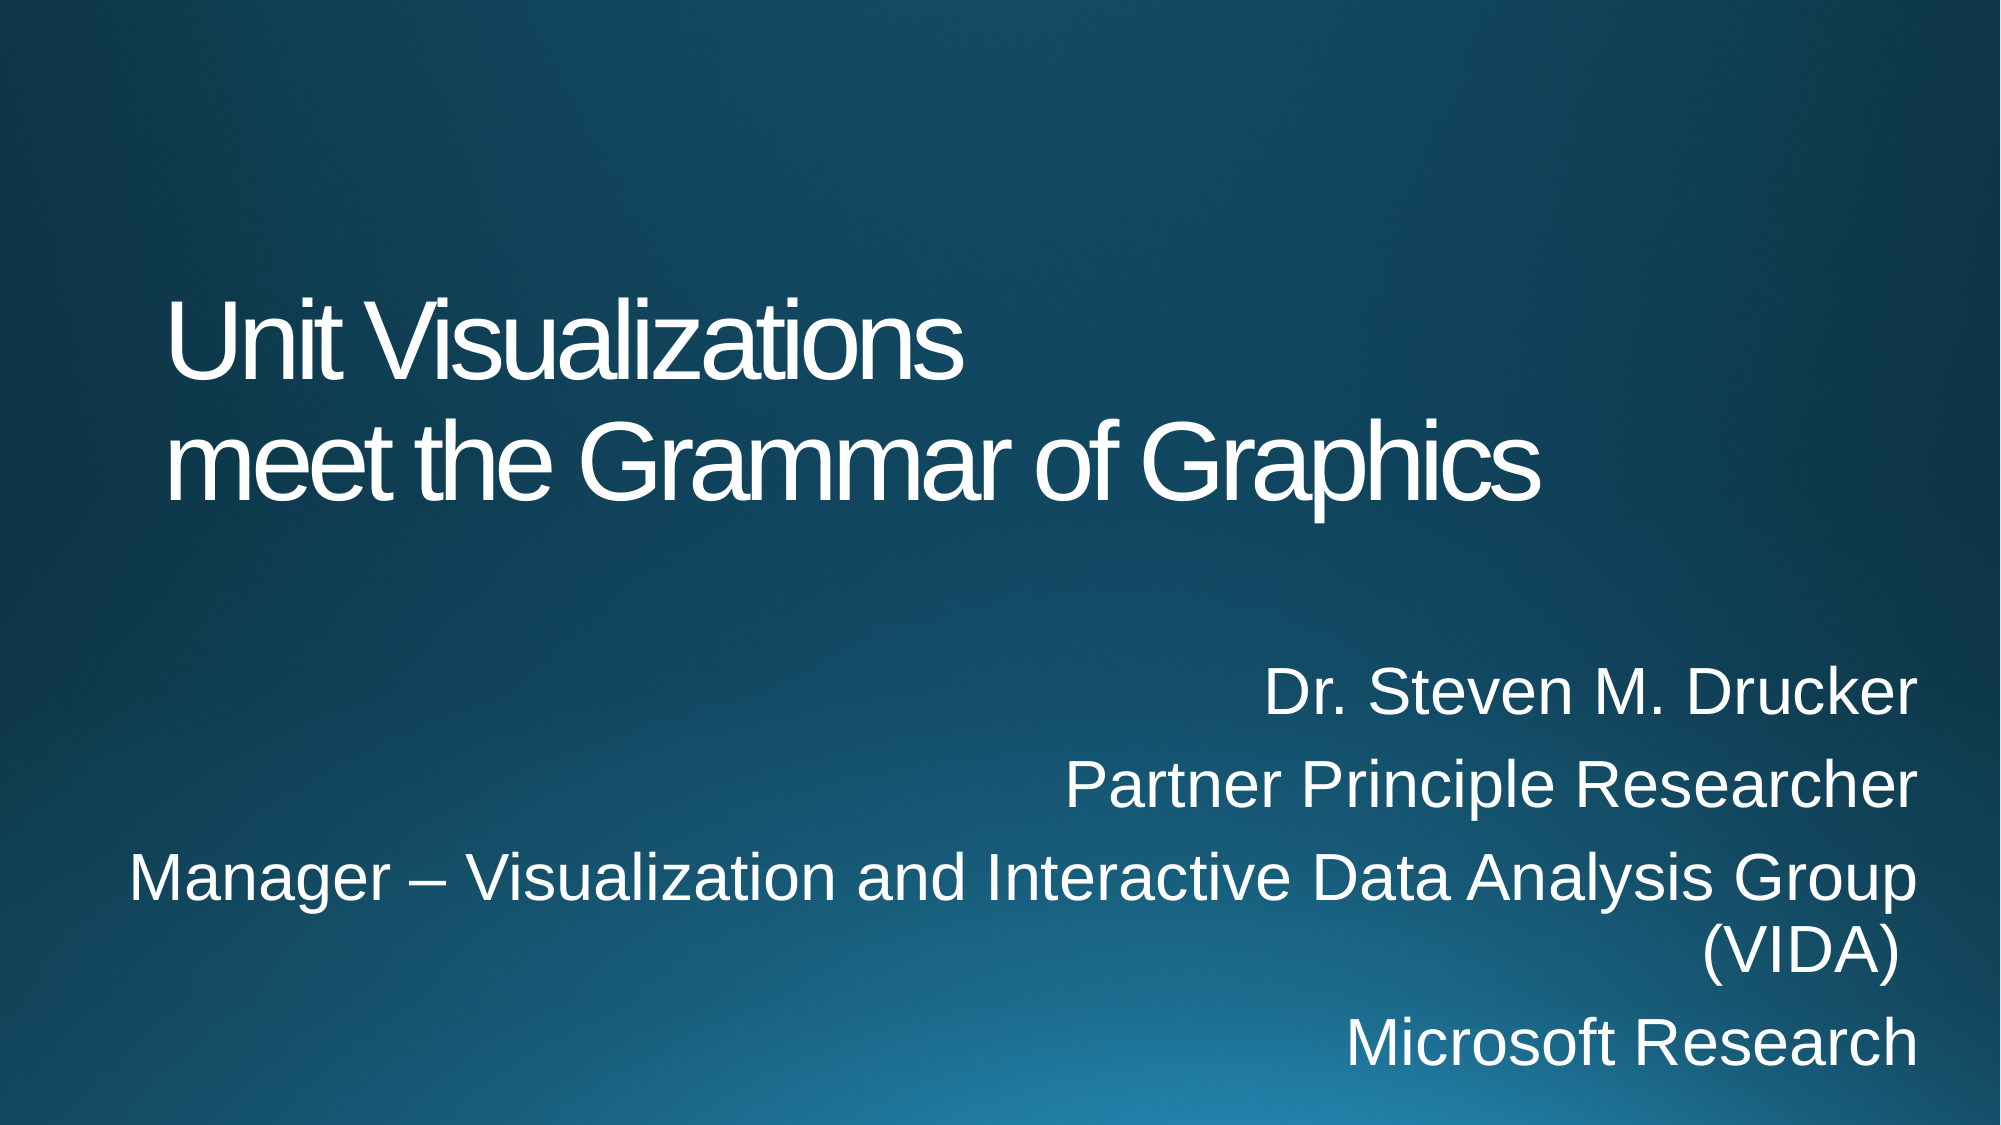

# Unit Visualizations meet the Grammar of Graphics
Dr. Steven M. Drucker
Partner Principle Researcher
Manager – Visualization and Interactive Data Analysis Group (VIDA)
Microsoft Research